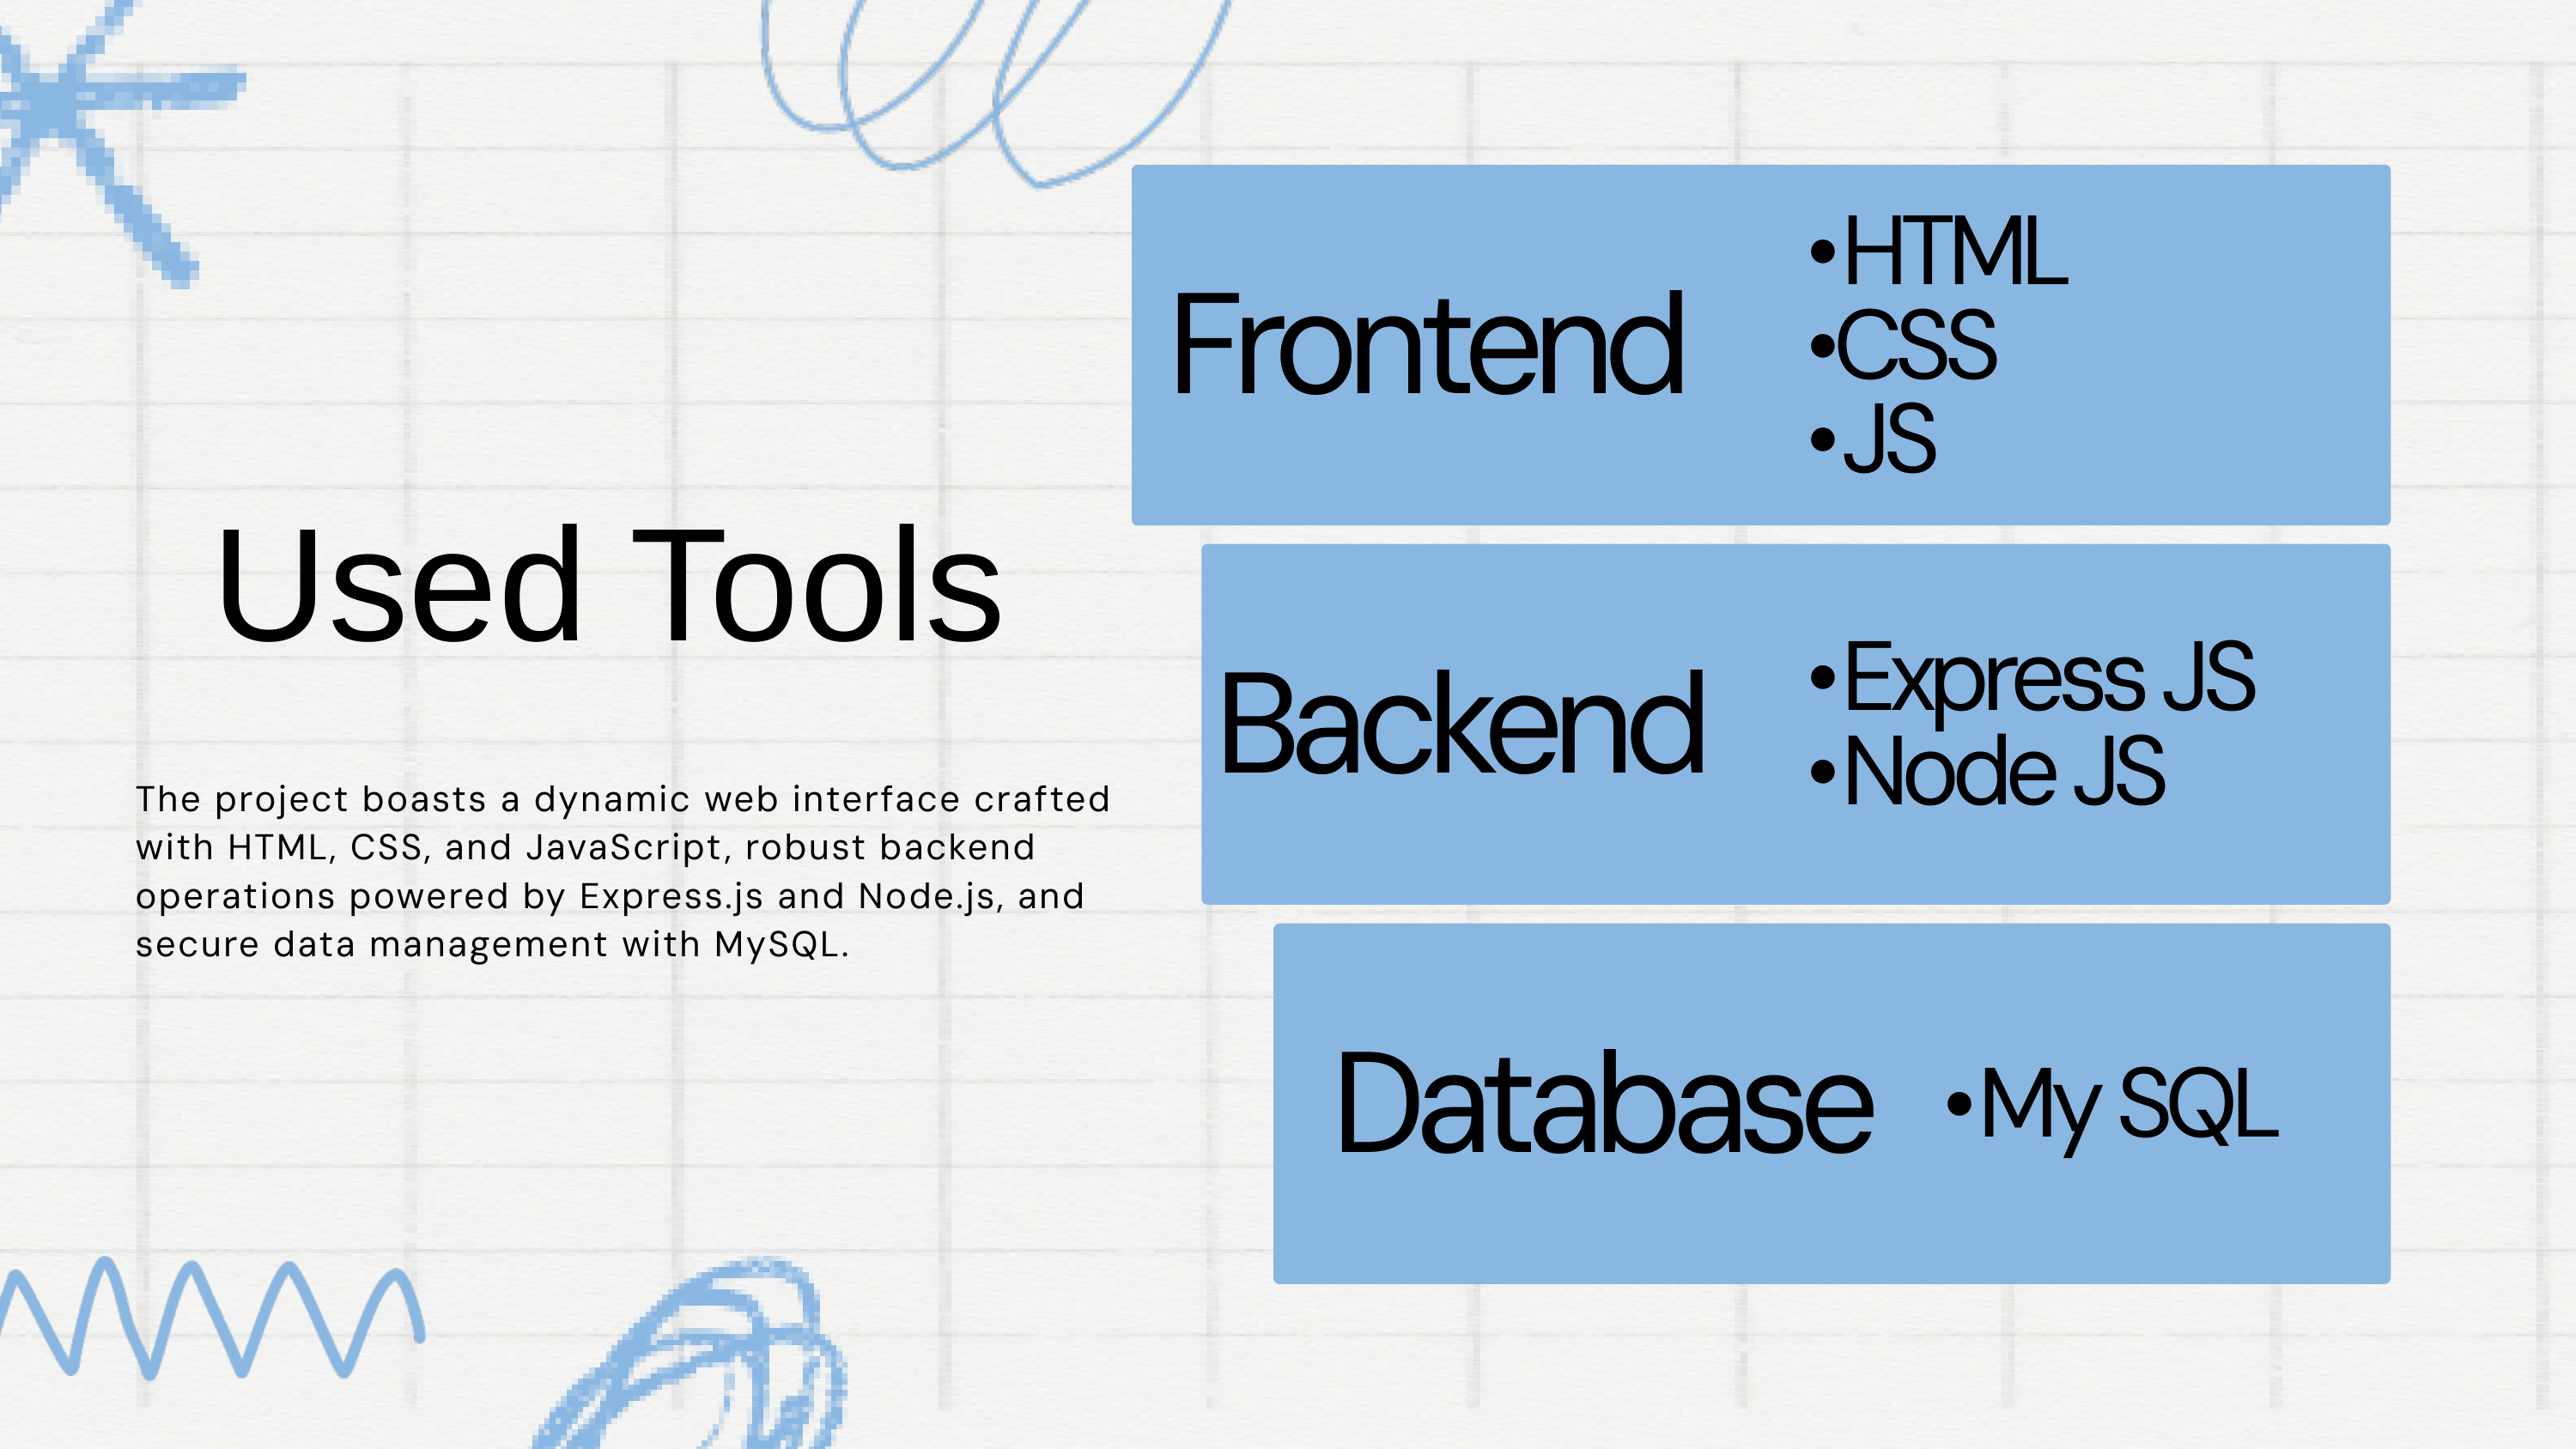

•HTML •CSS
•JS
Frontend
Used Tools

•Express JS
•Node JS
Backend
The project boasts a dynamic web interface crafted with HTML, CSS, and JavaScript, robust backend operations powered by Express.js and Node.js, and secure data management with MySQL.

Database
•My SQL